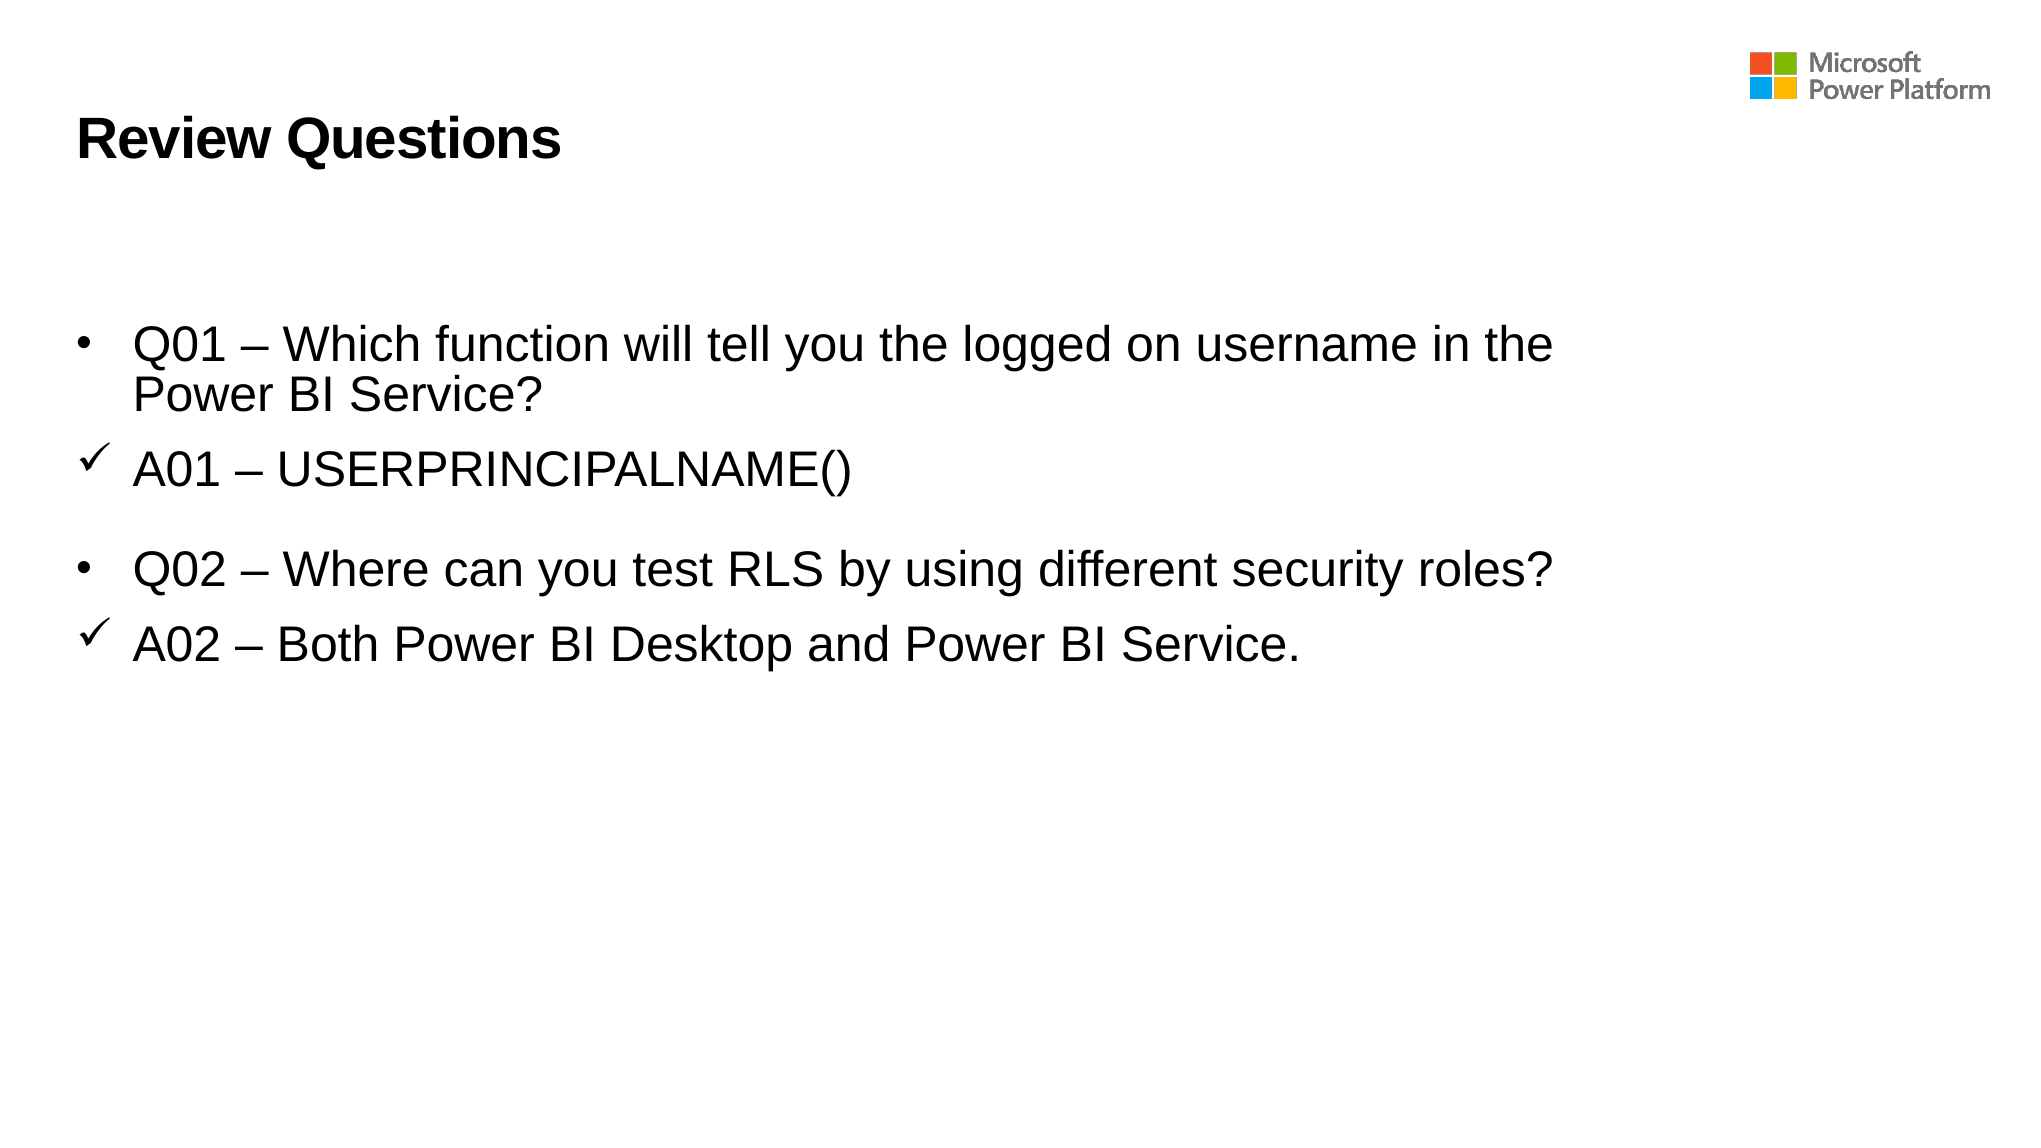

# Review Questions
Q01 – Which function will tell you the logged on username in the Power BI Service?
A01 – USERPRINCIPALNAME()

Q02 – Where can you test RLS by using different security roles?
A02 – Both Power BI Desktop and Power BI Service.